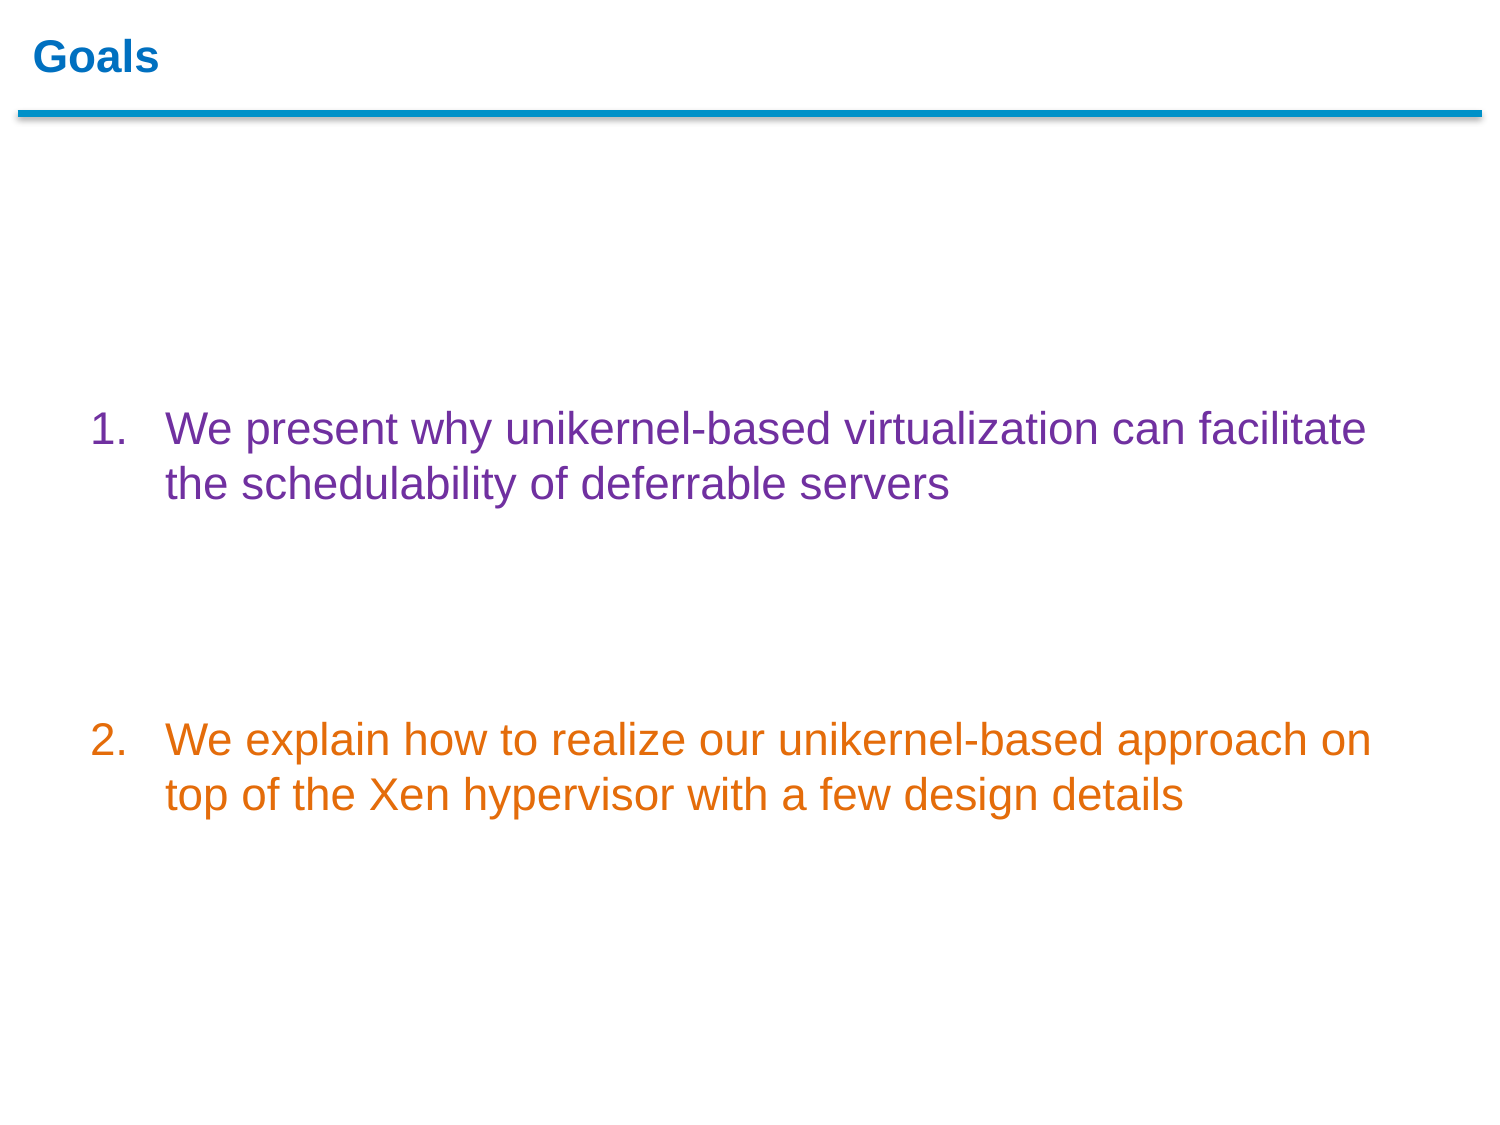

# Goals

We present why unikernel-based virtualization can facilitate the schedulability of deferrable servers

We explain how to realize our unikernel-based approach on top of the Xen hypervisor with a few design details